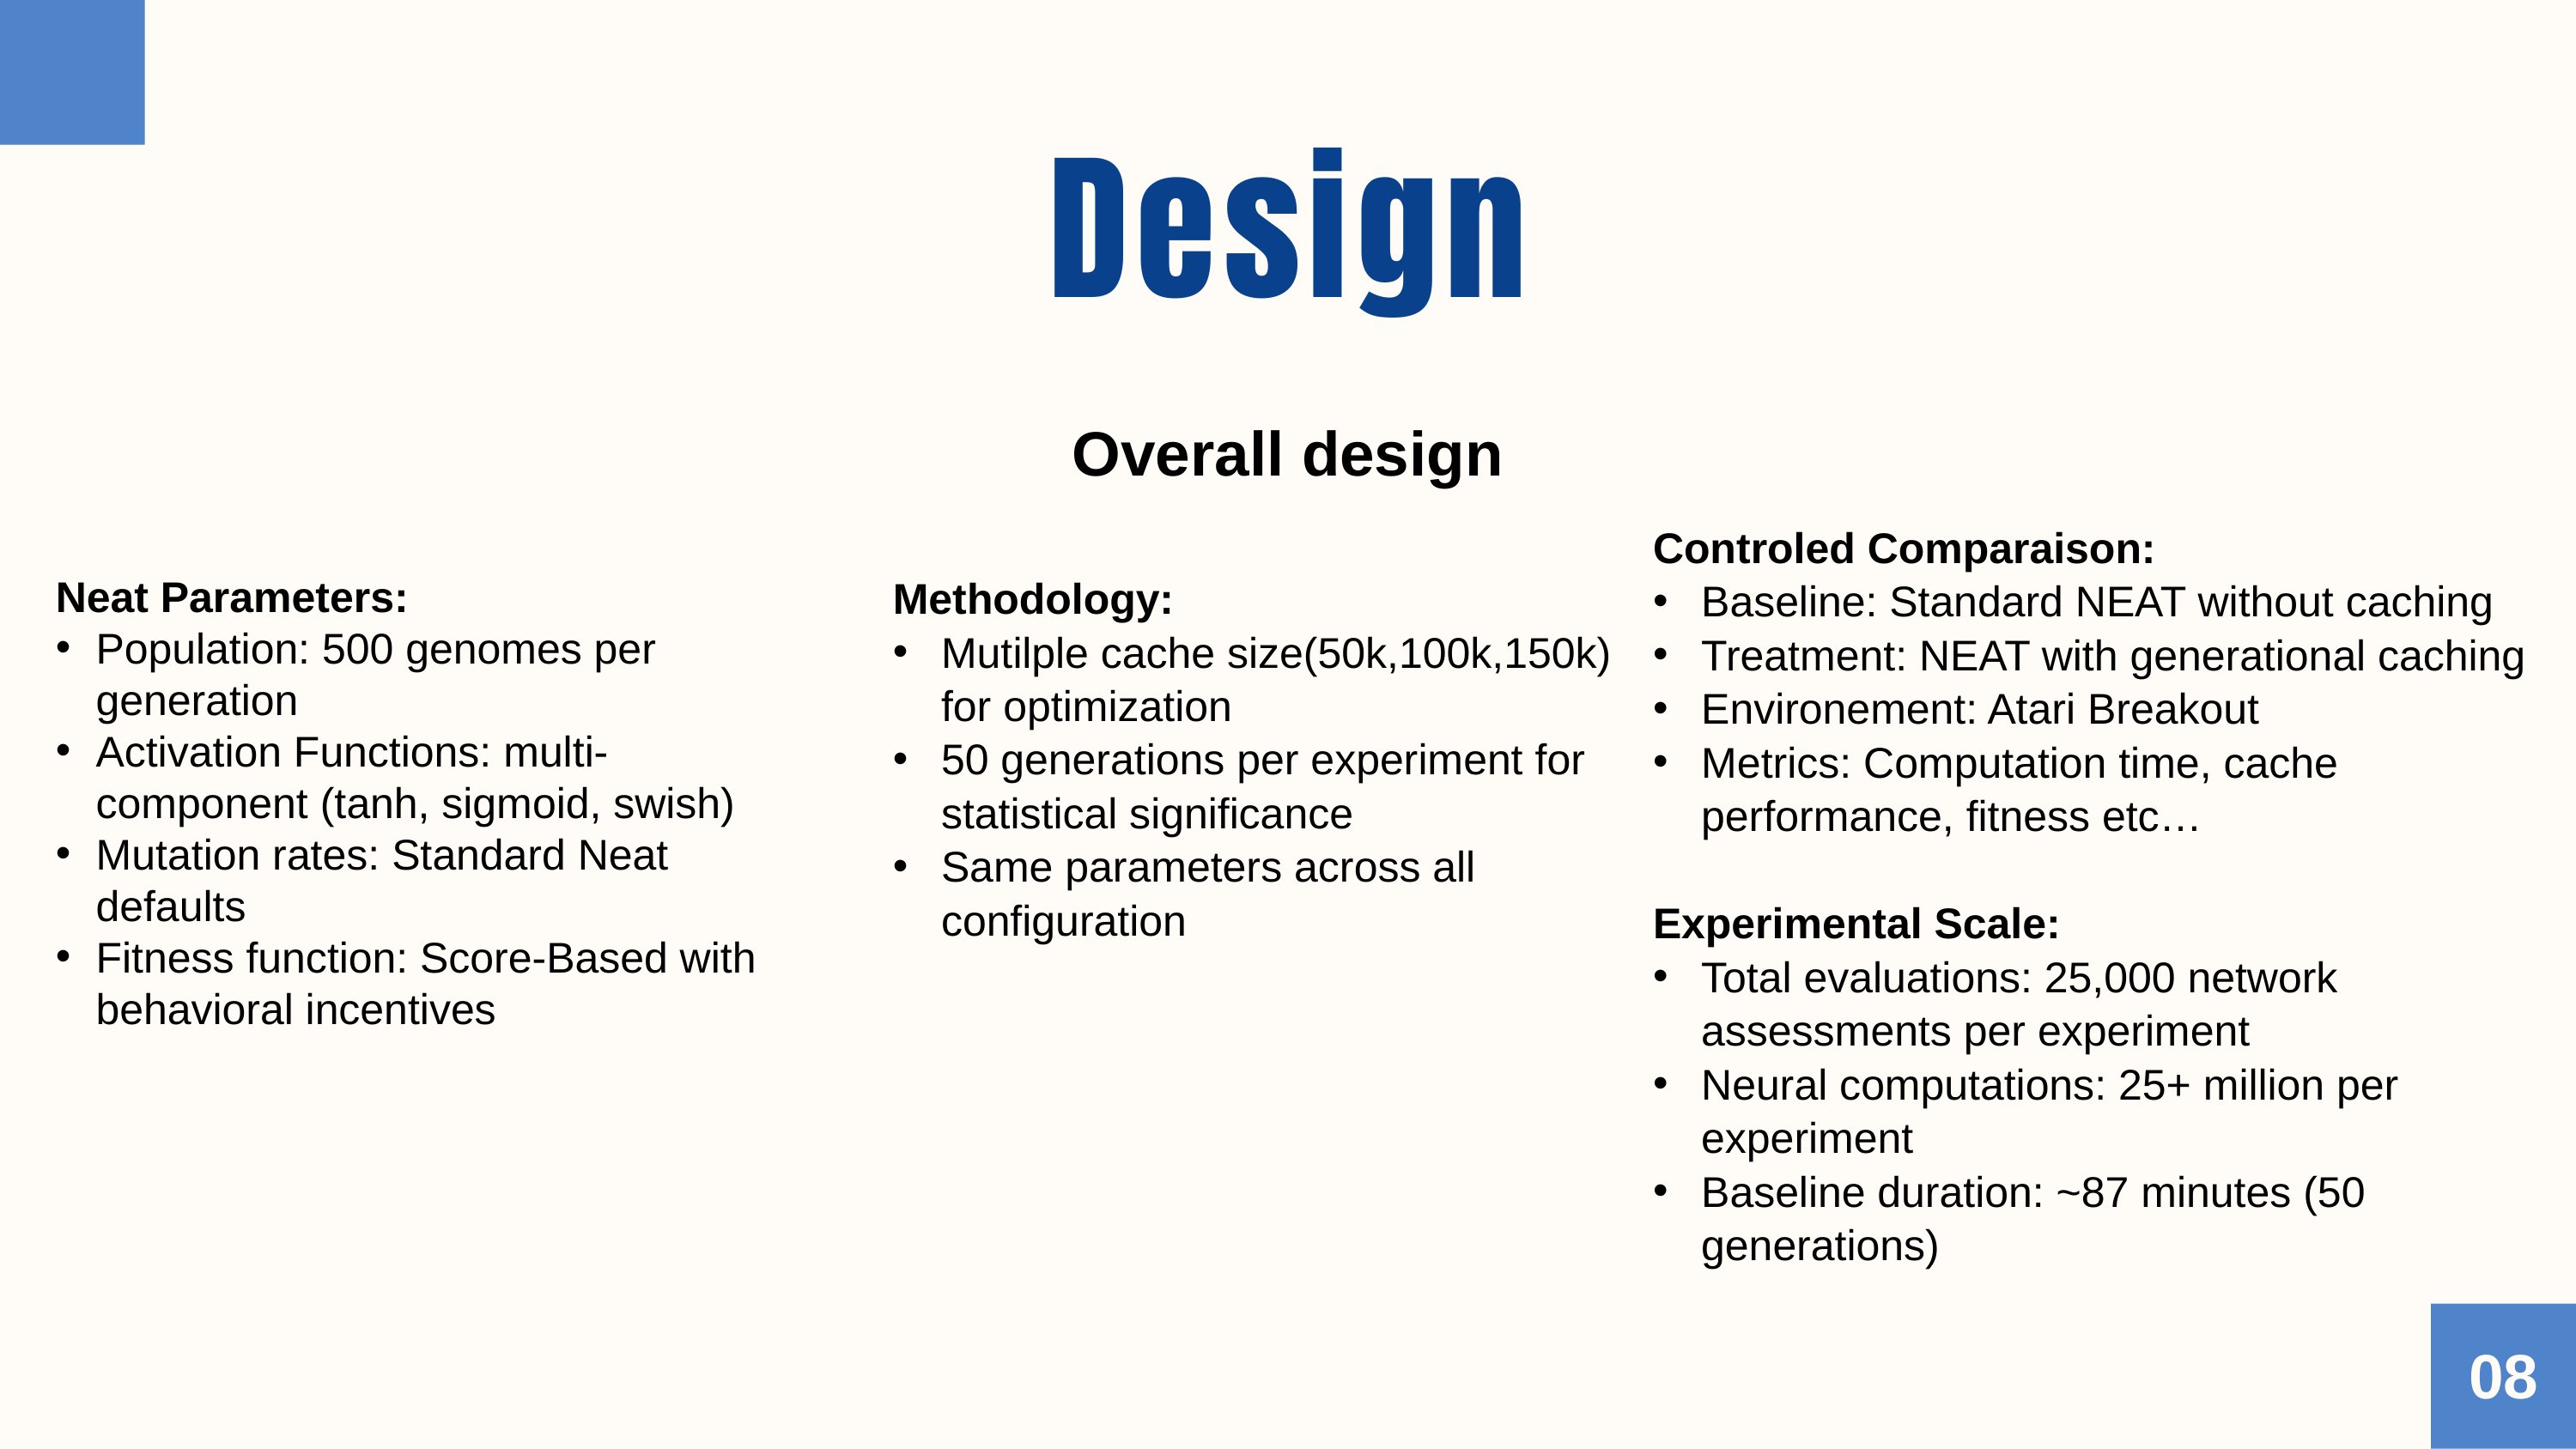

Design
Overall design
Controled Comparaison:
Baseline: Standard NEAT without caching
Treatment: NEAT with generational caching
Environement: Atari Breakout
Metrics: Computation time, cache performance, fitness etc…

Experimental Scale:
Total evaluations: 25,000 network assessments per experiment
Neural computations: 25+ million per experiment
Baseline duration: ~87 minutes (50 generations)
Methodology:
Mutilple cache size(50k,100k,150k) for optimization
50 generations per experiment for statistical significance
Same parameters across all configuration
Neat Parameters:
Population: 500 genomes per generation
Activation Functions: multi-component (tanh, sigmoid, swish)
Mutation rates: Standard Neat defaults
Fitness function: Score-Based with behavioral incentives

08